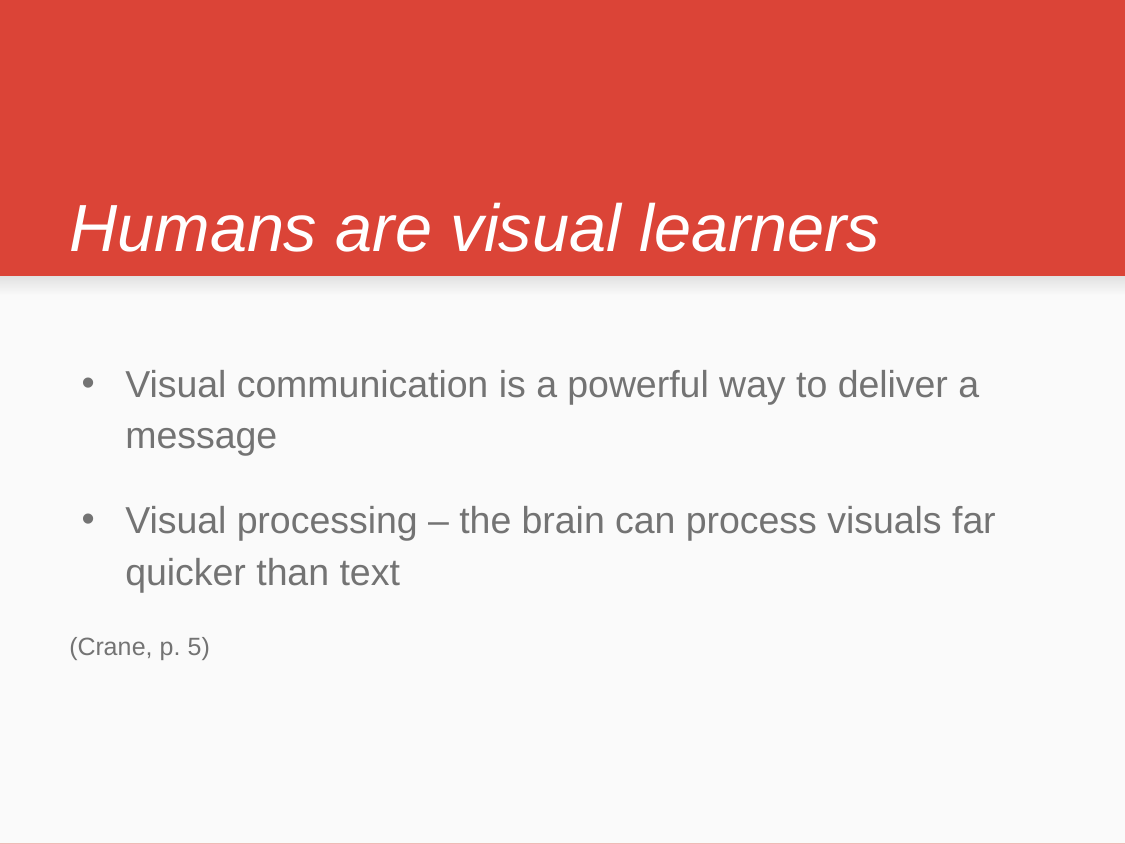

# Humans are visual learners
Visual communication is a powerful way to deliver a message
Visual processing – the brain can process visuals far quicker than text
(Crane, p. 5)